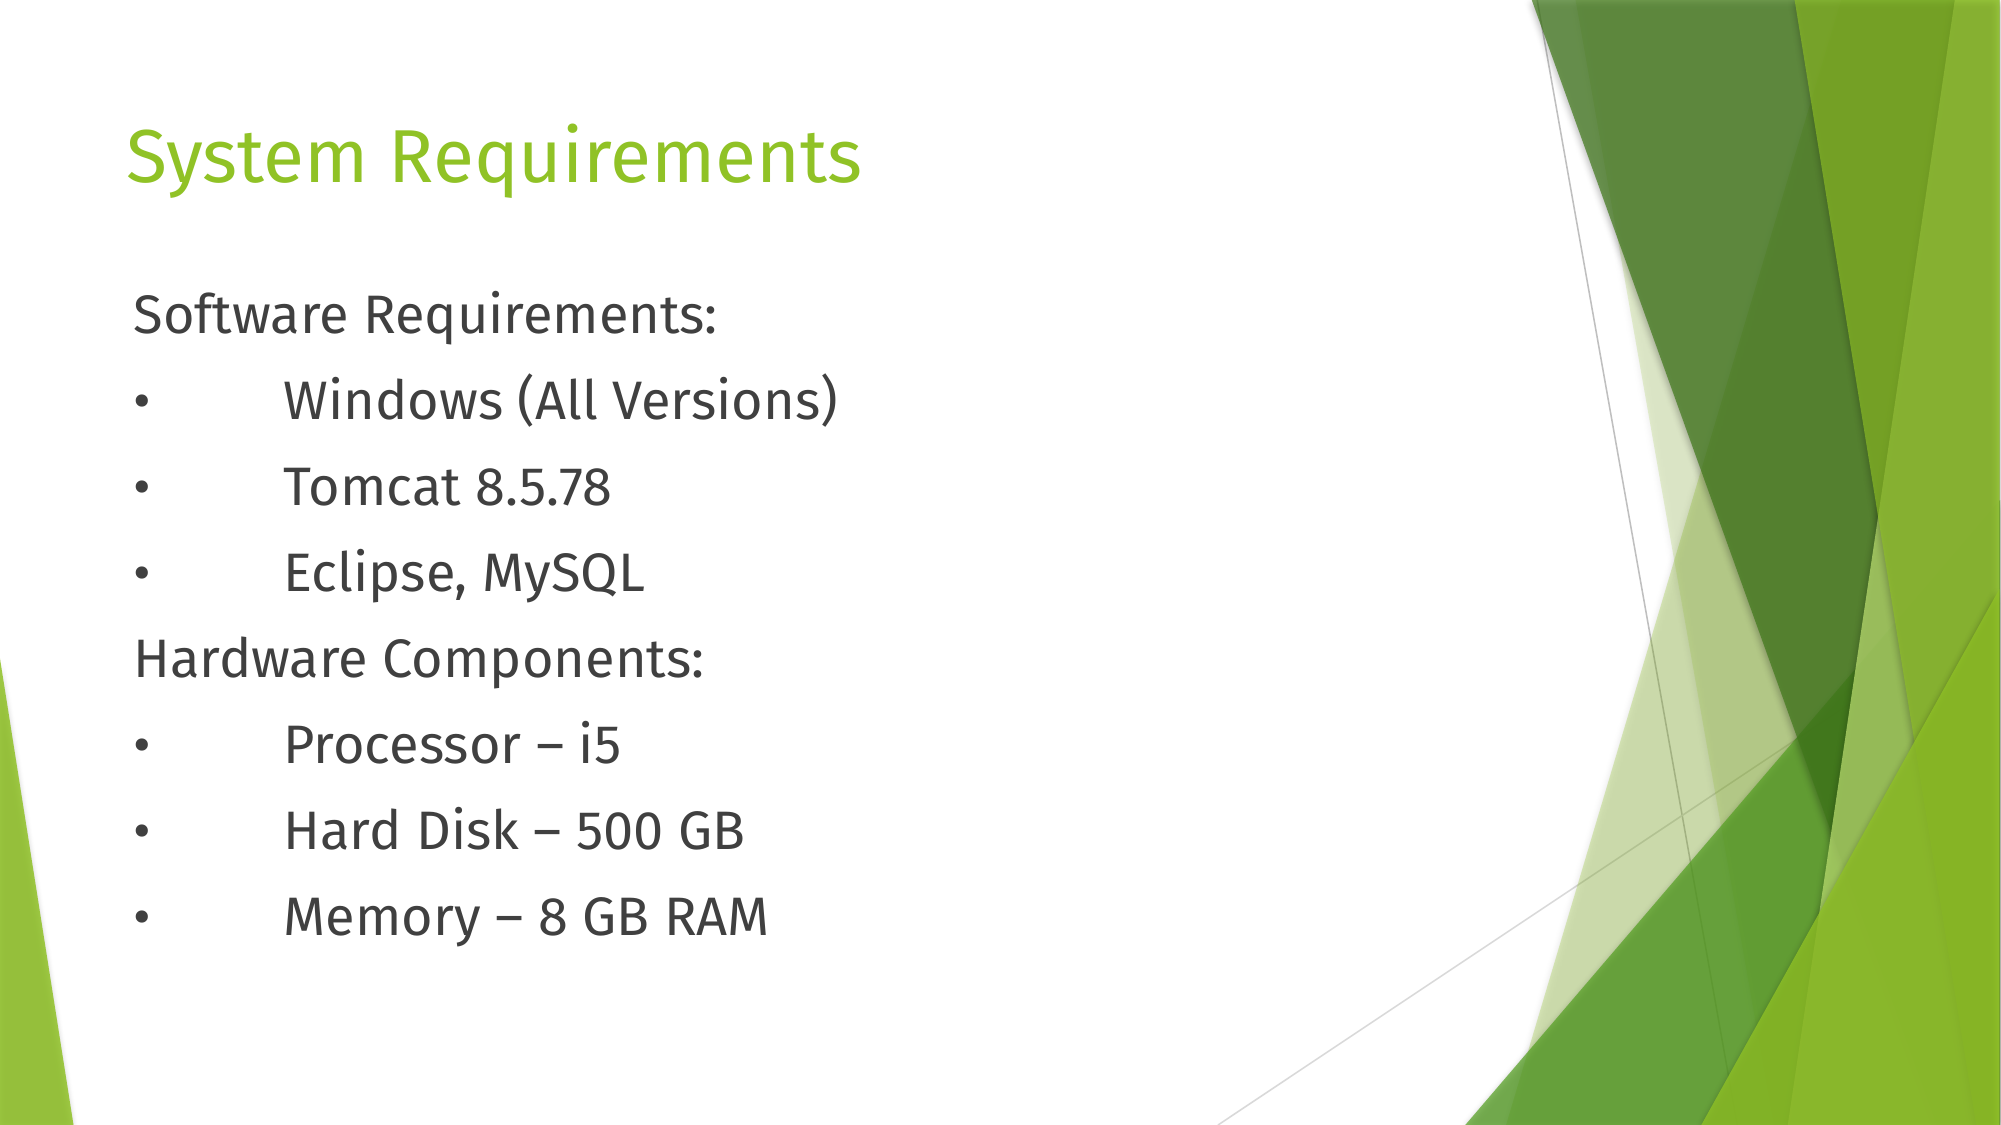

# System Requirements
Software Requirements:
•	Windows (All Versions)
•	Tomcat 8.5.78
•	Eclipse, MySQL
Hardware Components:
•	Processor – i5
•	Hard Disk – 500 GB
•	Memory – 8 GB RAM